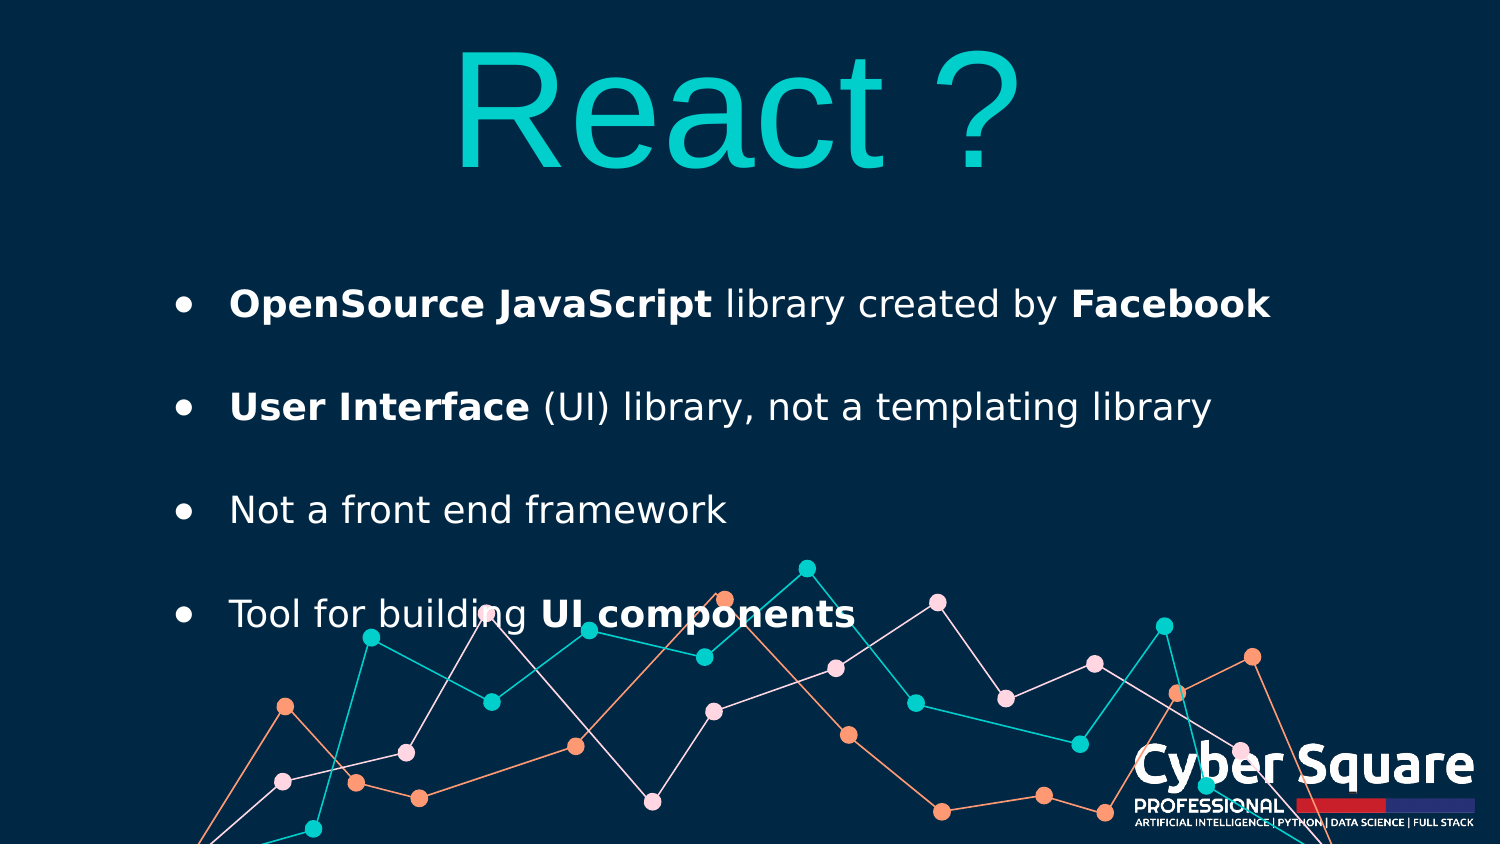

# What is React ?
OpenSource JavaScript library created by Facebook

User Interface (UI) library, not a templating library

Not a front end framework

Tool for building UI components